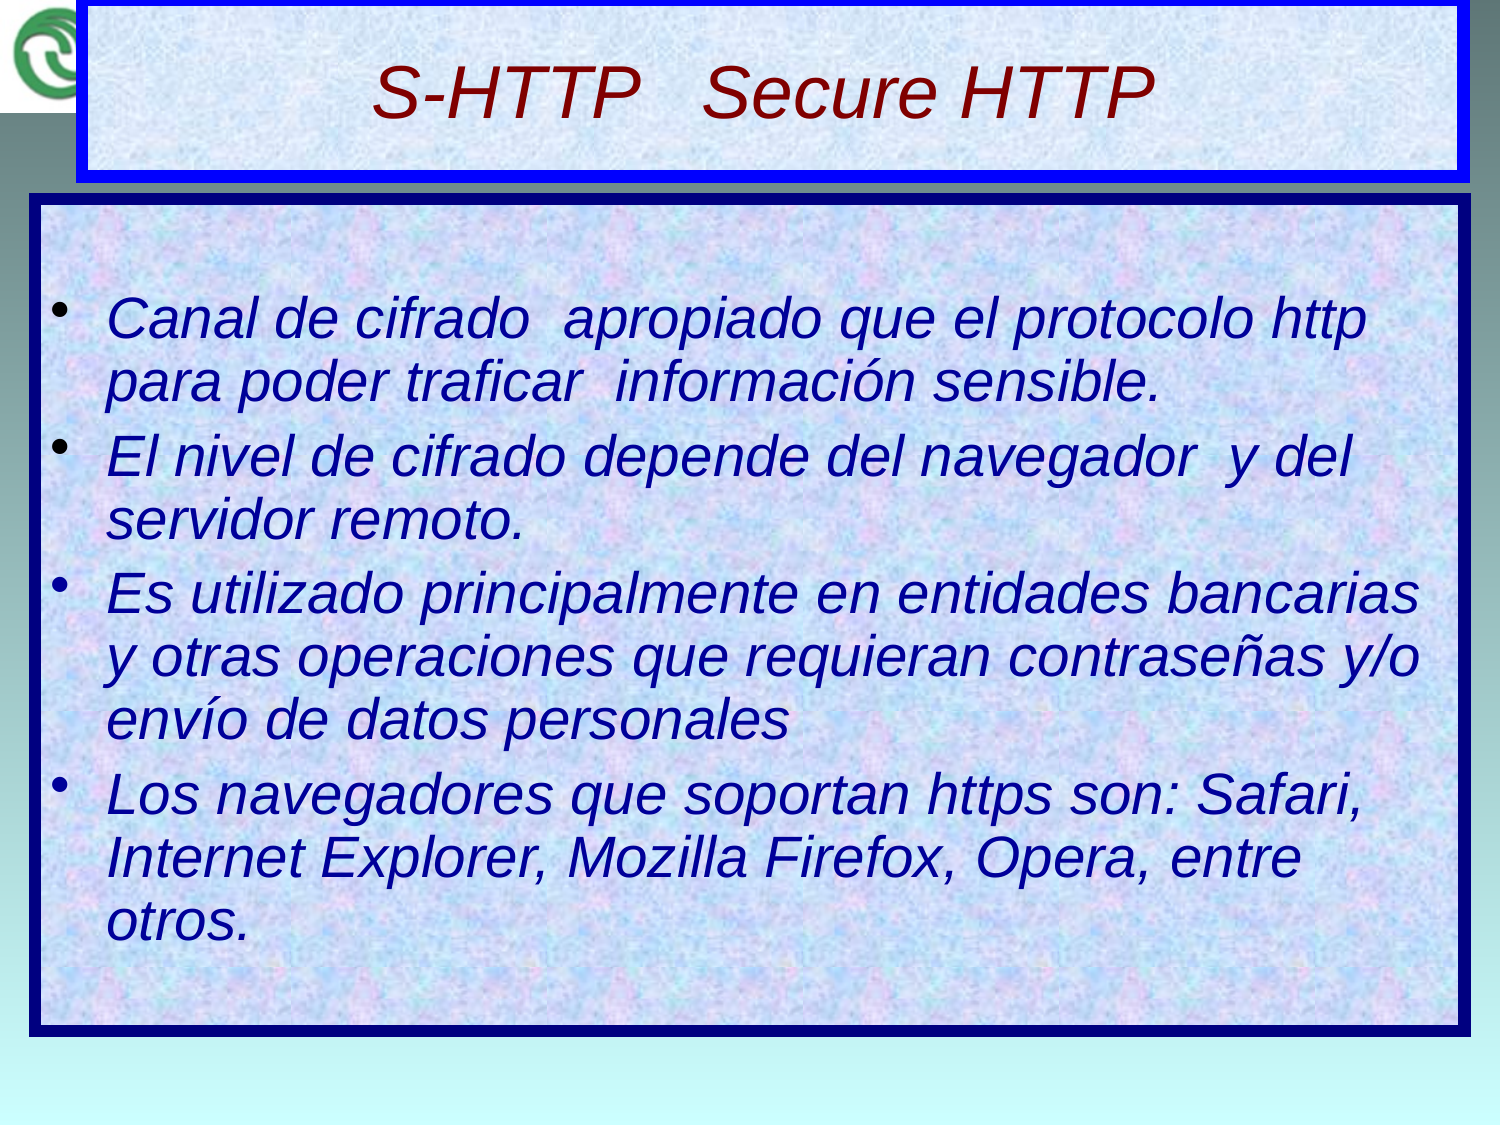

# S-HTTP   Secure HTTP

Canal de cifrado  apropiado que el protocolo http para poder traficar  información sensible.
El nivel de cifrado depende del navegador  y del servidor remoto.
Es utilizado principalmente en entidades bancarias y otras operaciones que requieran contraseñas y/o envío de datos personales
Los navegadores que soportan https son: Safari, Internet Explorer, Mozilla Firefox, Opera, entre otros.